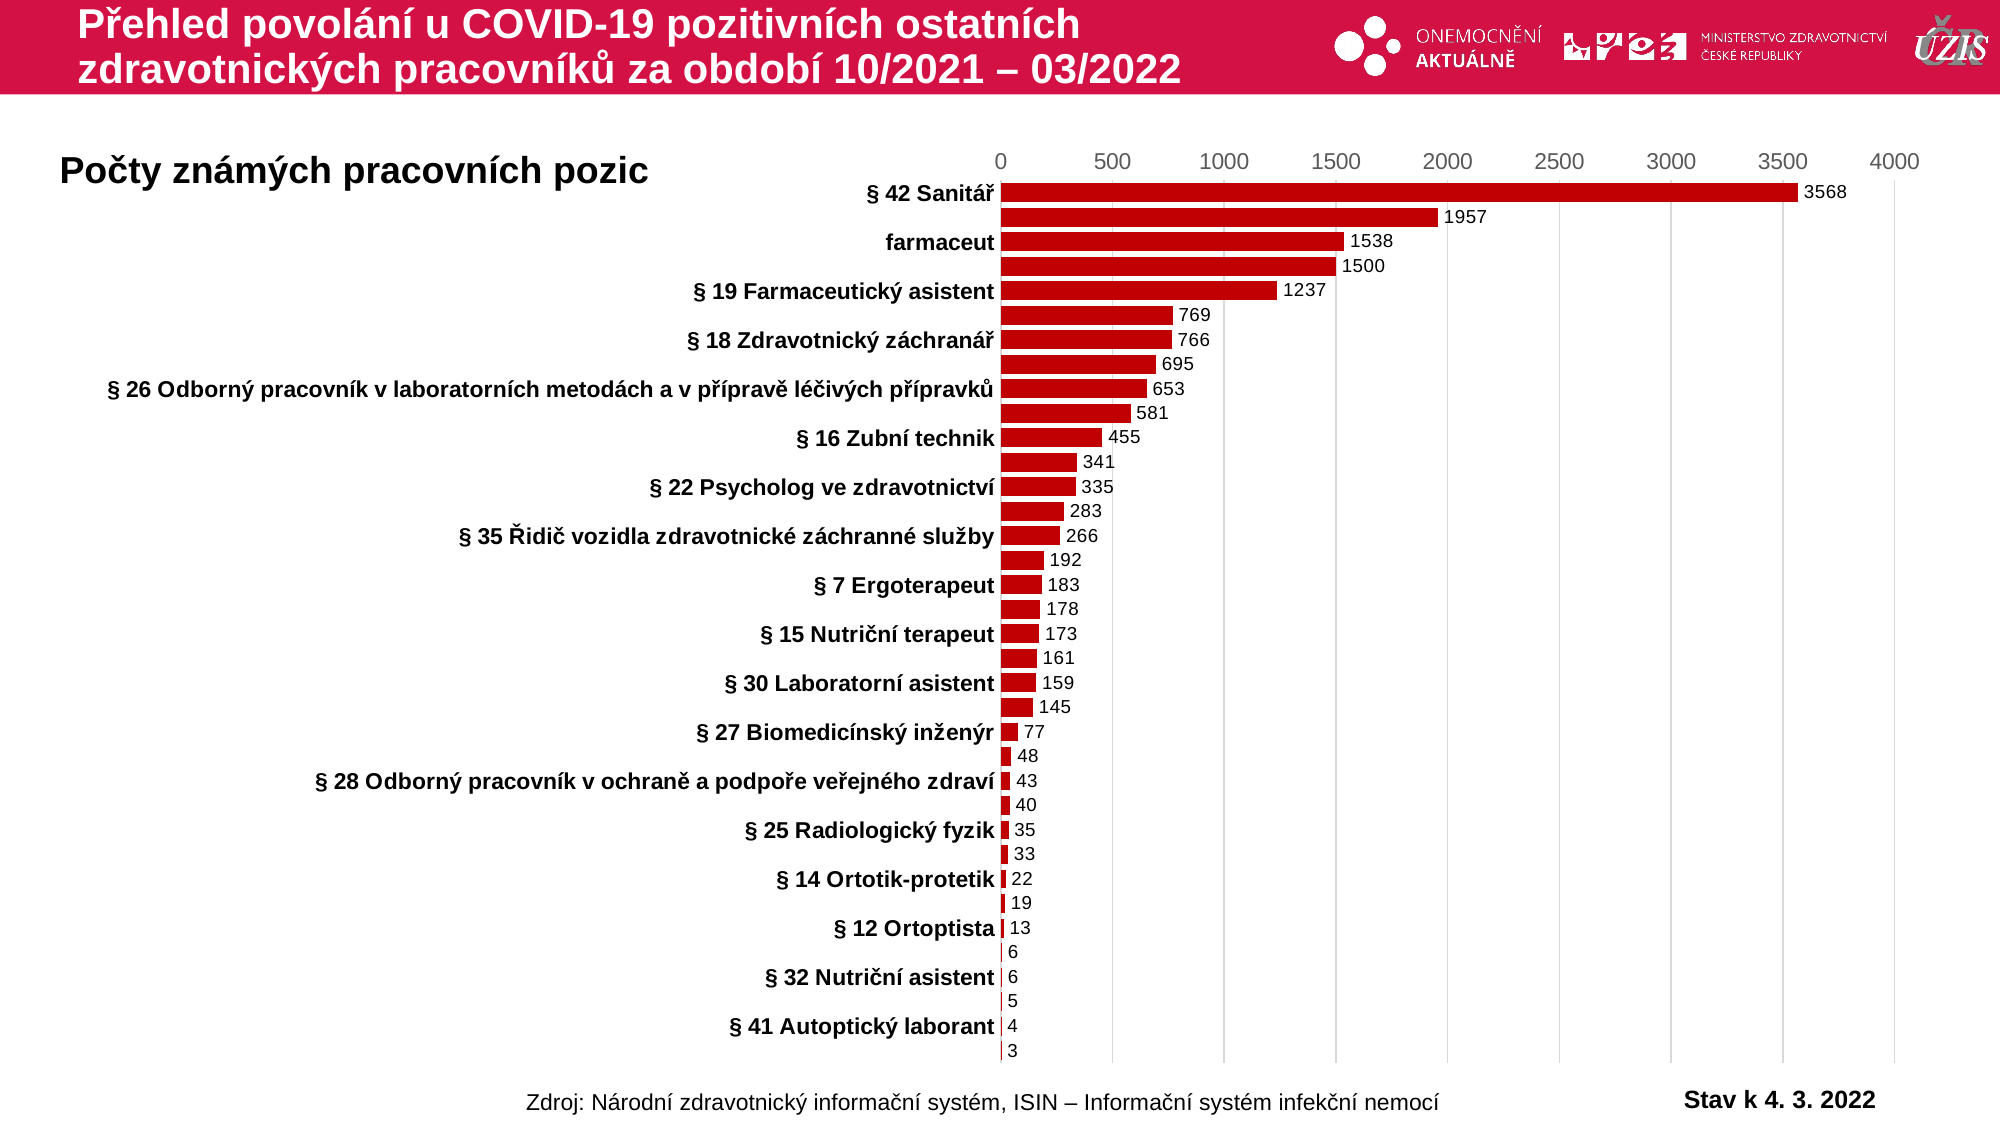

# Přehled povolání u COVID-19 pozitivních ostatních zdravotnických pracovníků za období 10/2021 – 03/2022

### Chart

| Category | ostatní ZP |
|---|---|
| § 42 Sanitář | 3568.0 |
| § 24 Fyzioterapeut | 1957.0 |
| farmaceut | 1538.0 |
| § 9 Zdravotní laborant | 1500.0 |
| § 19 Farmaceutický asistent | 1237.0 |
| § 36 Ošetřovatel | 769.0 |
| § 18 Zdravotnický záchranář | 766.0 |
| § 39 Zubní instrumentářka | 695.0 |
| § 26 Odborný pracovník v laboratorních metodách a v přípravě léčivých přípravků | 653.0 |
| § 8 Radiologický asistent | 581.0 |
| § 16 Zubní technik | 455.0 |
| § 40 Řidič zdravotnické dopravní služby | 341.0 |
| § 22 Psycholog ve zdravotnictví | 335.0 |
| § 17 Dentální hygienistka | 283.0 |
| § 35 Řidič vozidla zdravotnické záchranné služby | 266.0 |
| § 37 Masér ve zdravotnictví, nevidomý a slabozraký masér ve zdravotnictví | 192.0 |
| § 7 Ergoterapeut | 183.0 |
| § 23 Logoped ve zdravotnictví | 178.0 |
| § 15 Nutriční terapeut | 173.0 |
| § 11 Optometrista | 161.0 |
| § 30 Laboratorní asistent | 159.0 |
| § 10 Zdravotně-sociální pracovník | 145.0 |
| § 27 Biomedicínský inženýr | 77.0 |
| § 33 Asistent zubního technika | 48.0 |
| § 28 Odborný pracovník v ochraně a podpoře veřejného zdraví | 43.0 |
| § 21a Adiktolog | 40.0 |
| § 25 Radiologický fyzik | 35.0 |
| § 13 Asistent ochrany a podpory veřejného zdraví | 33.0 |
| § 14 Ortotik-protetik | 22.0 |
| § 20 Biomedicínský technik | 19.0 |
| § 12 Ortoptista | 13.0 |
| § 31 Ortoticko-protetický technik | 6.0 |
| § 32 Nutriční asistent | 6.0 |
| § 21 Radiologický technik | 5.0 |
| § 41 Autoptický laborant | 4.0 |
| § 23a Zrakový terapeut | 3.0 |
Počty známých pracovních pozic
Stav k 4. 3. 2022
Zdroj: Národní zdravotnický informační systém, ISIN – Informační systém infekční nemocí